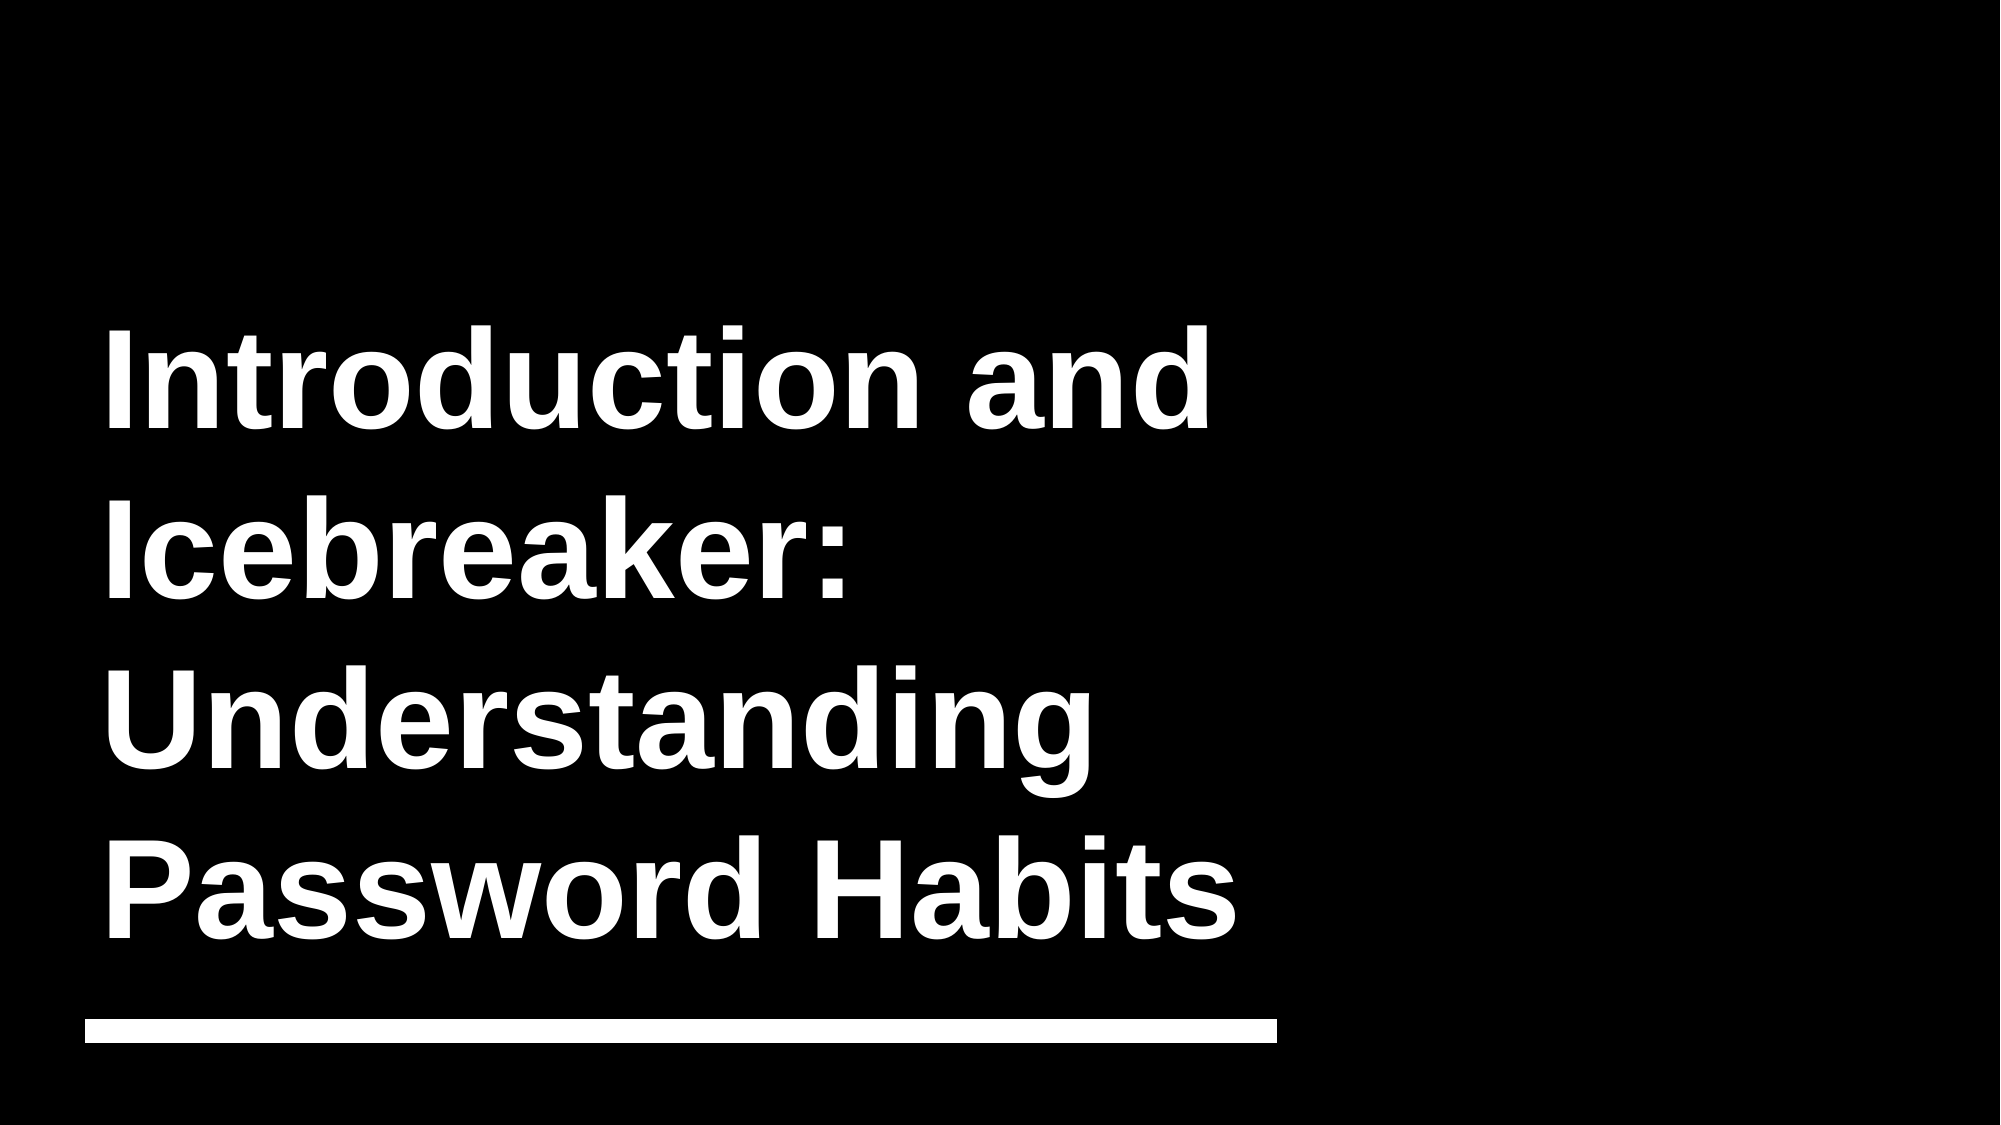

# Introduction and Icebreaker: Understanding Password Habits